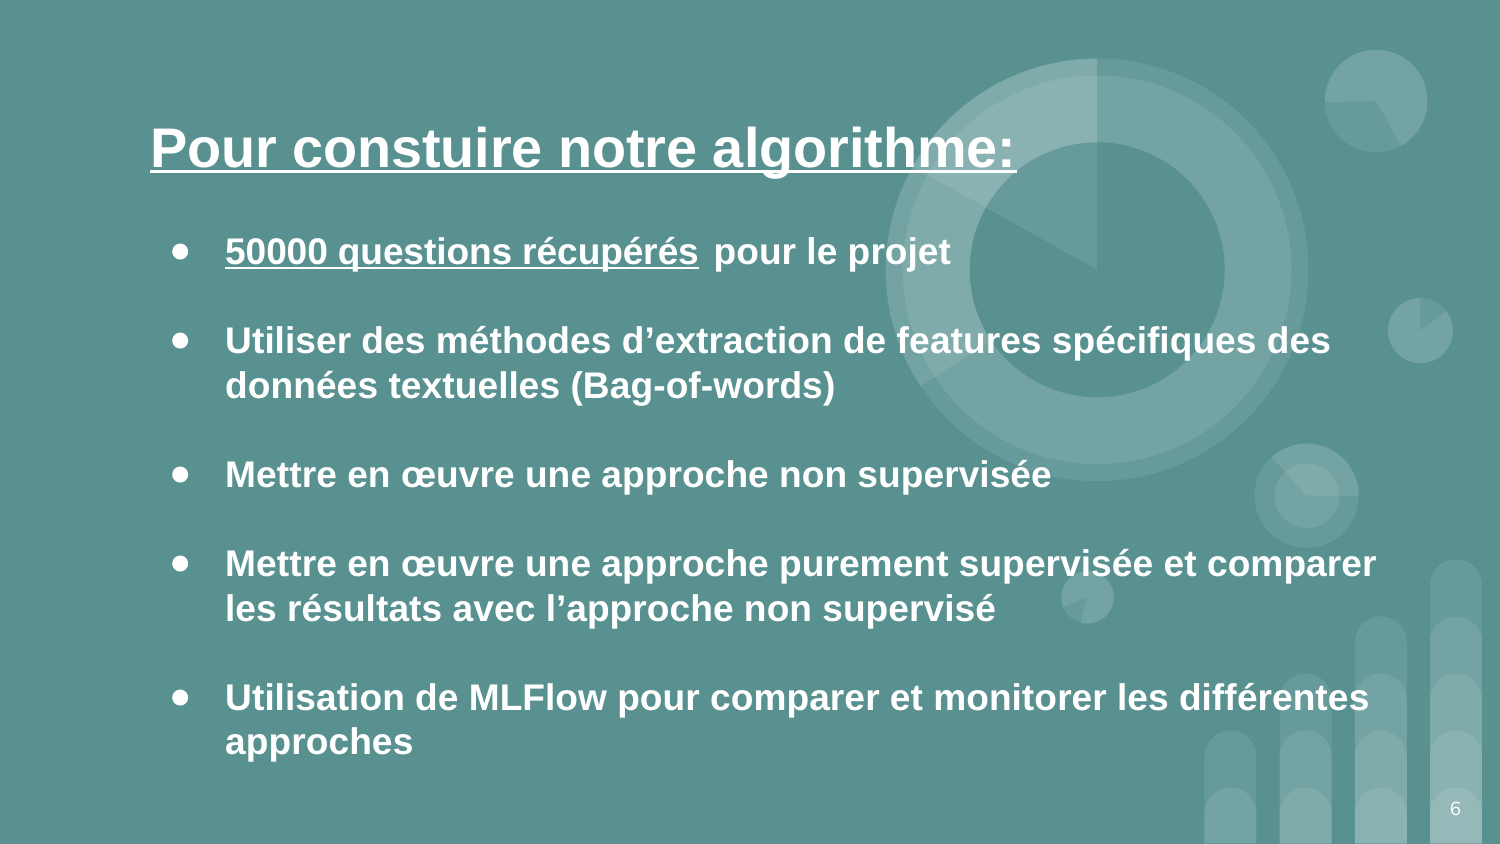

# Pour constuire notre algorithme:

50000 questions récupérés pour le projet

Utiliser des méthodes d’extraction de features spécifiques des données textuelles (Bag-of-words)

Mettre en œuvre une approche non supervisée

Mettre en œuvre une approche purement supervisée et comparer les résultats avec l’approche non supervisé

Utilisation de MLFlow pour comparer et monitorer les différentes approches
6